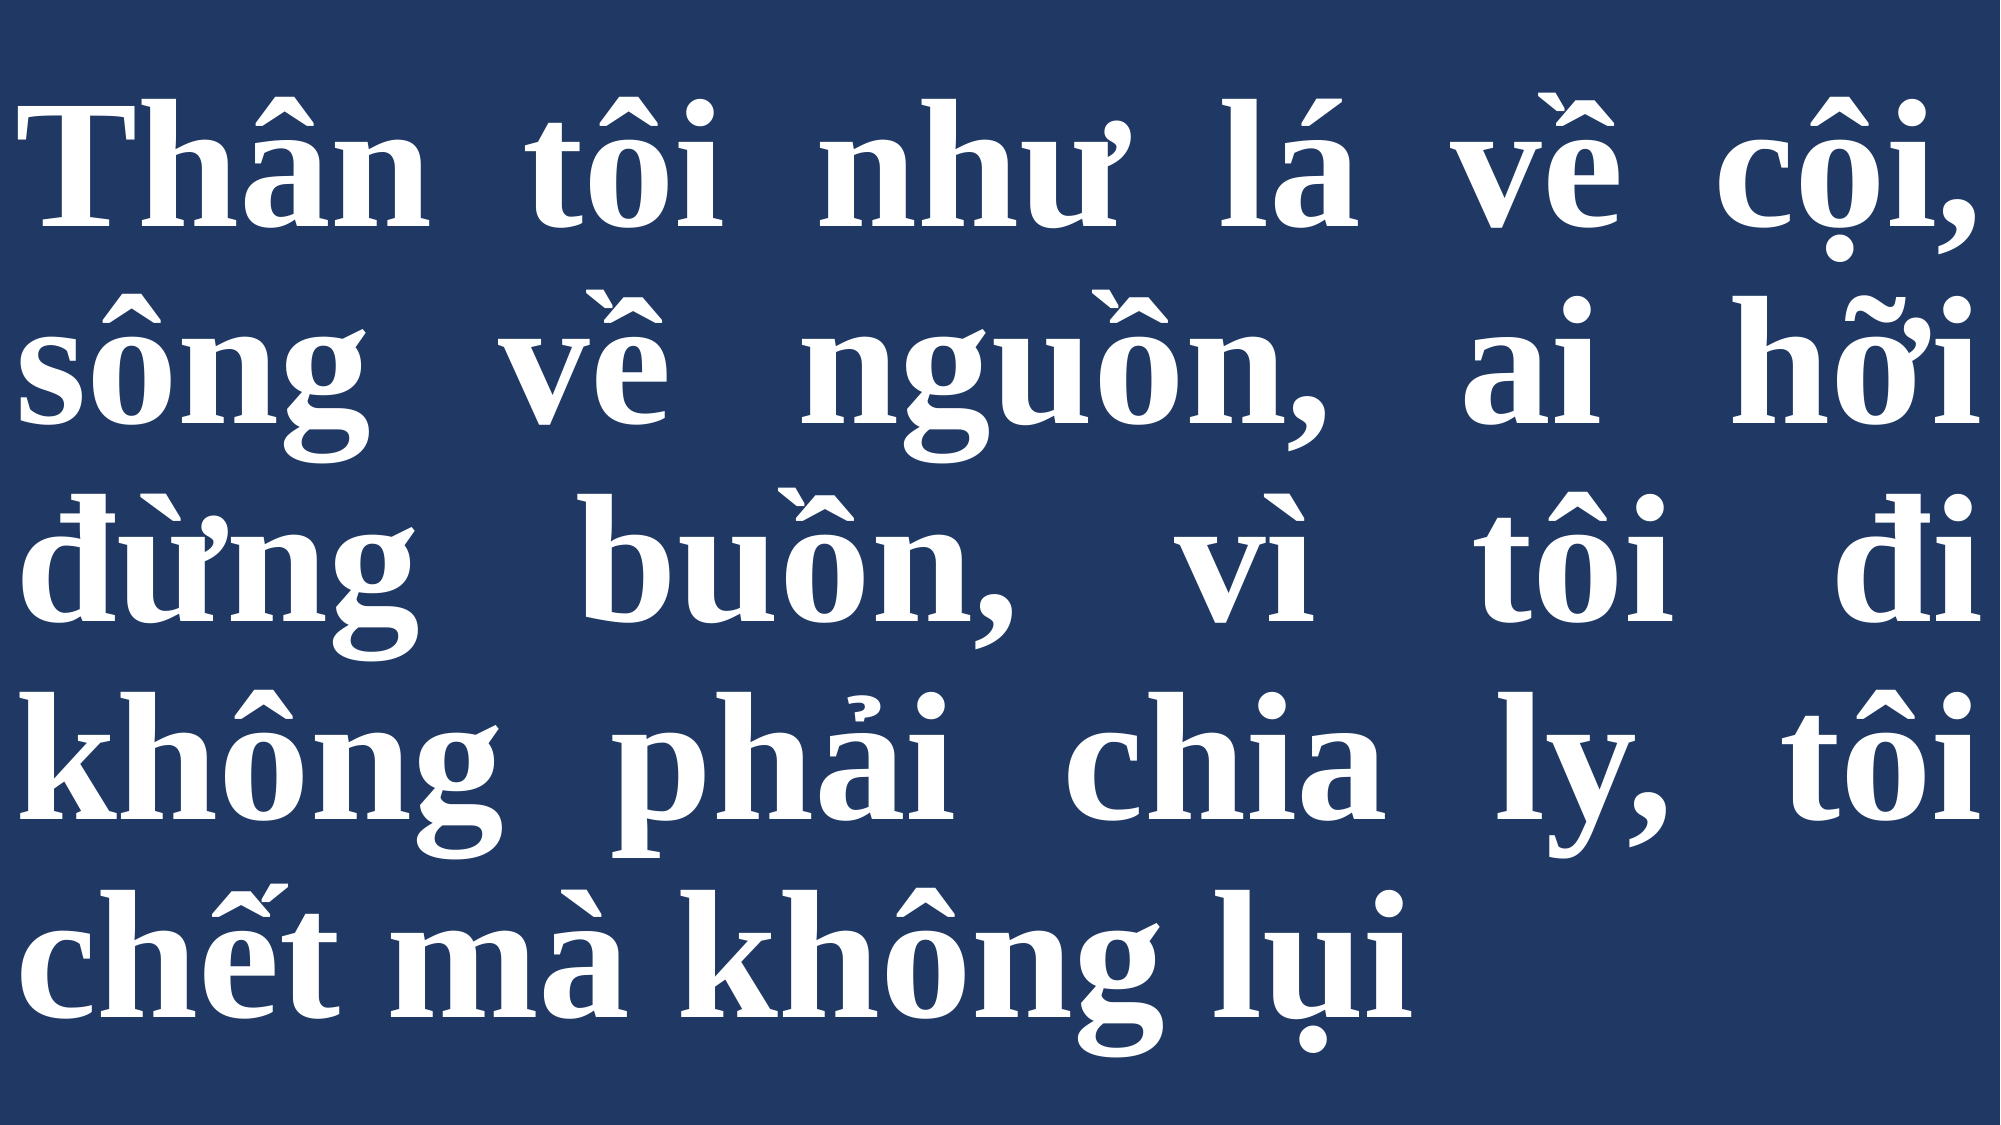

# Thân tôi như lá về cội, sông về nguồn, ai hỡi đừng buồn, vì tôi đi không phải chia ly, tôi chết mà không lụi